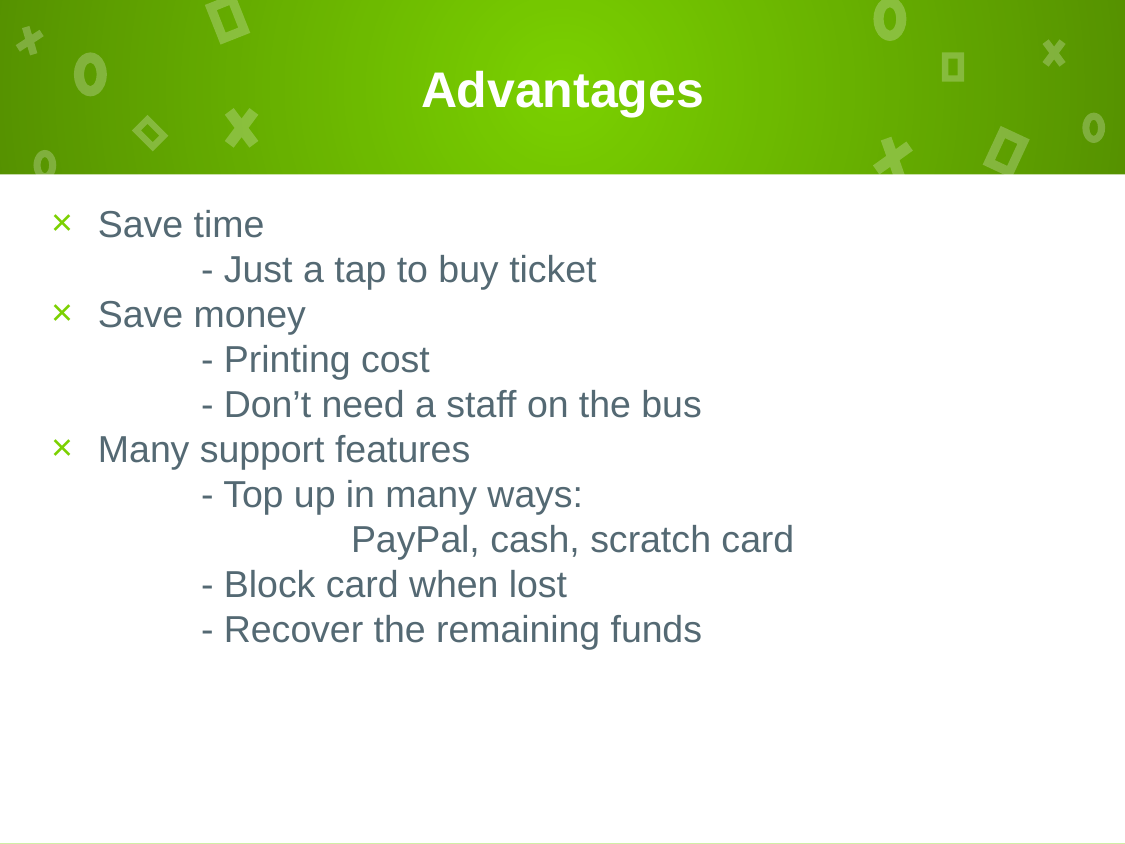

# Advantages
Save time
	- Just a tap to buy ticket
Save money
	- Printing cost
	- Don’t need a staff on the bus
Many support features
	- Top up in many ways:
		PayPal, cash, scratch card
	- Block card when lost
	- Recover the remaining funds